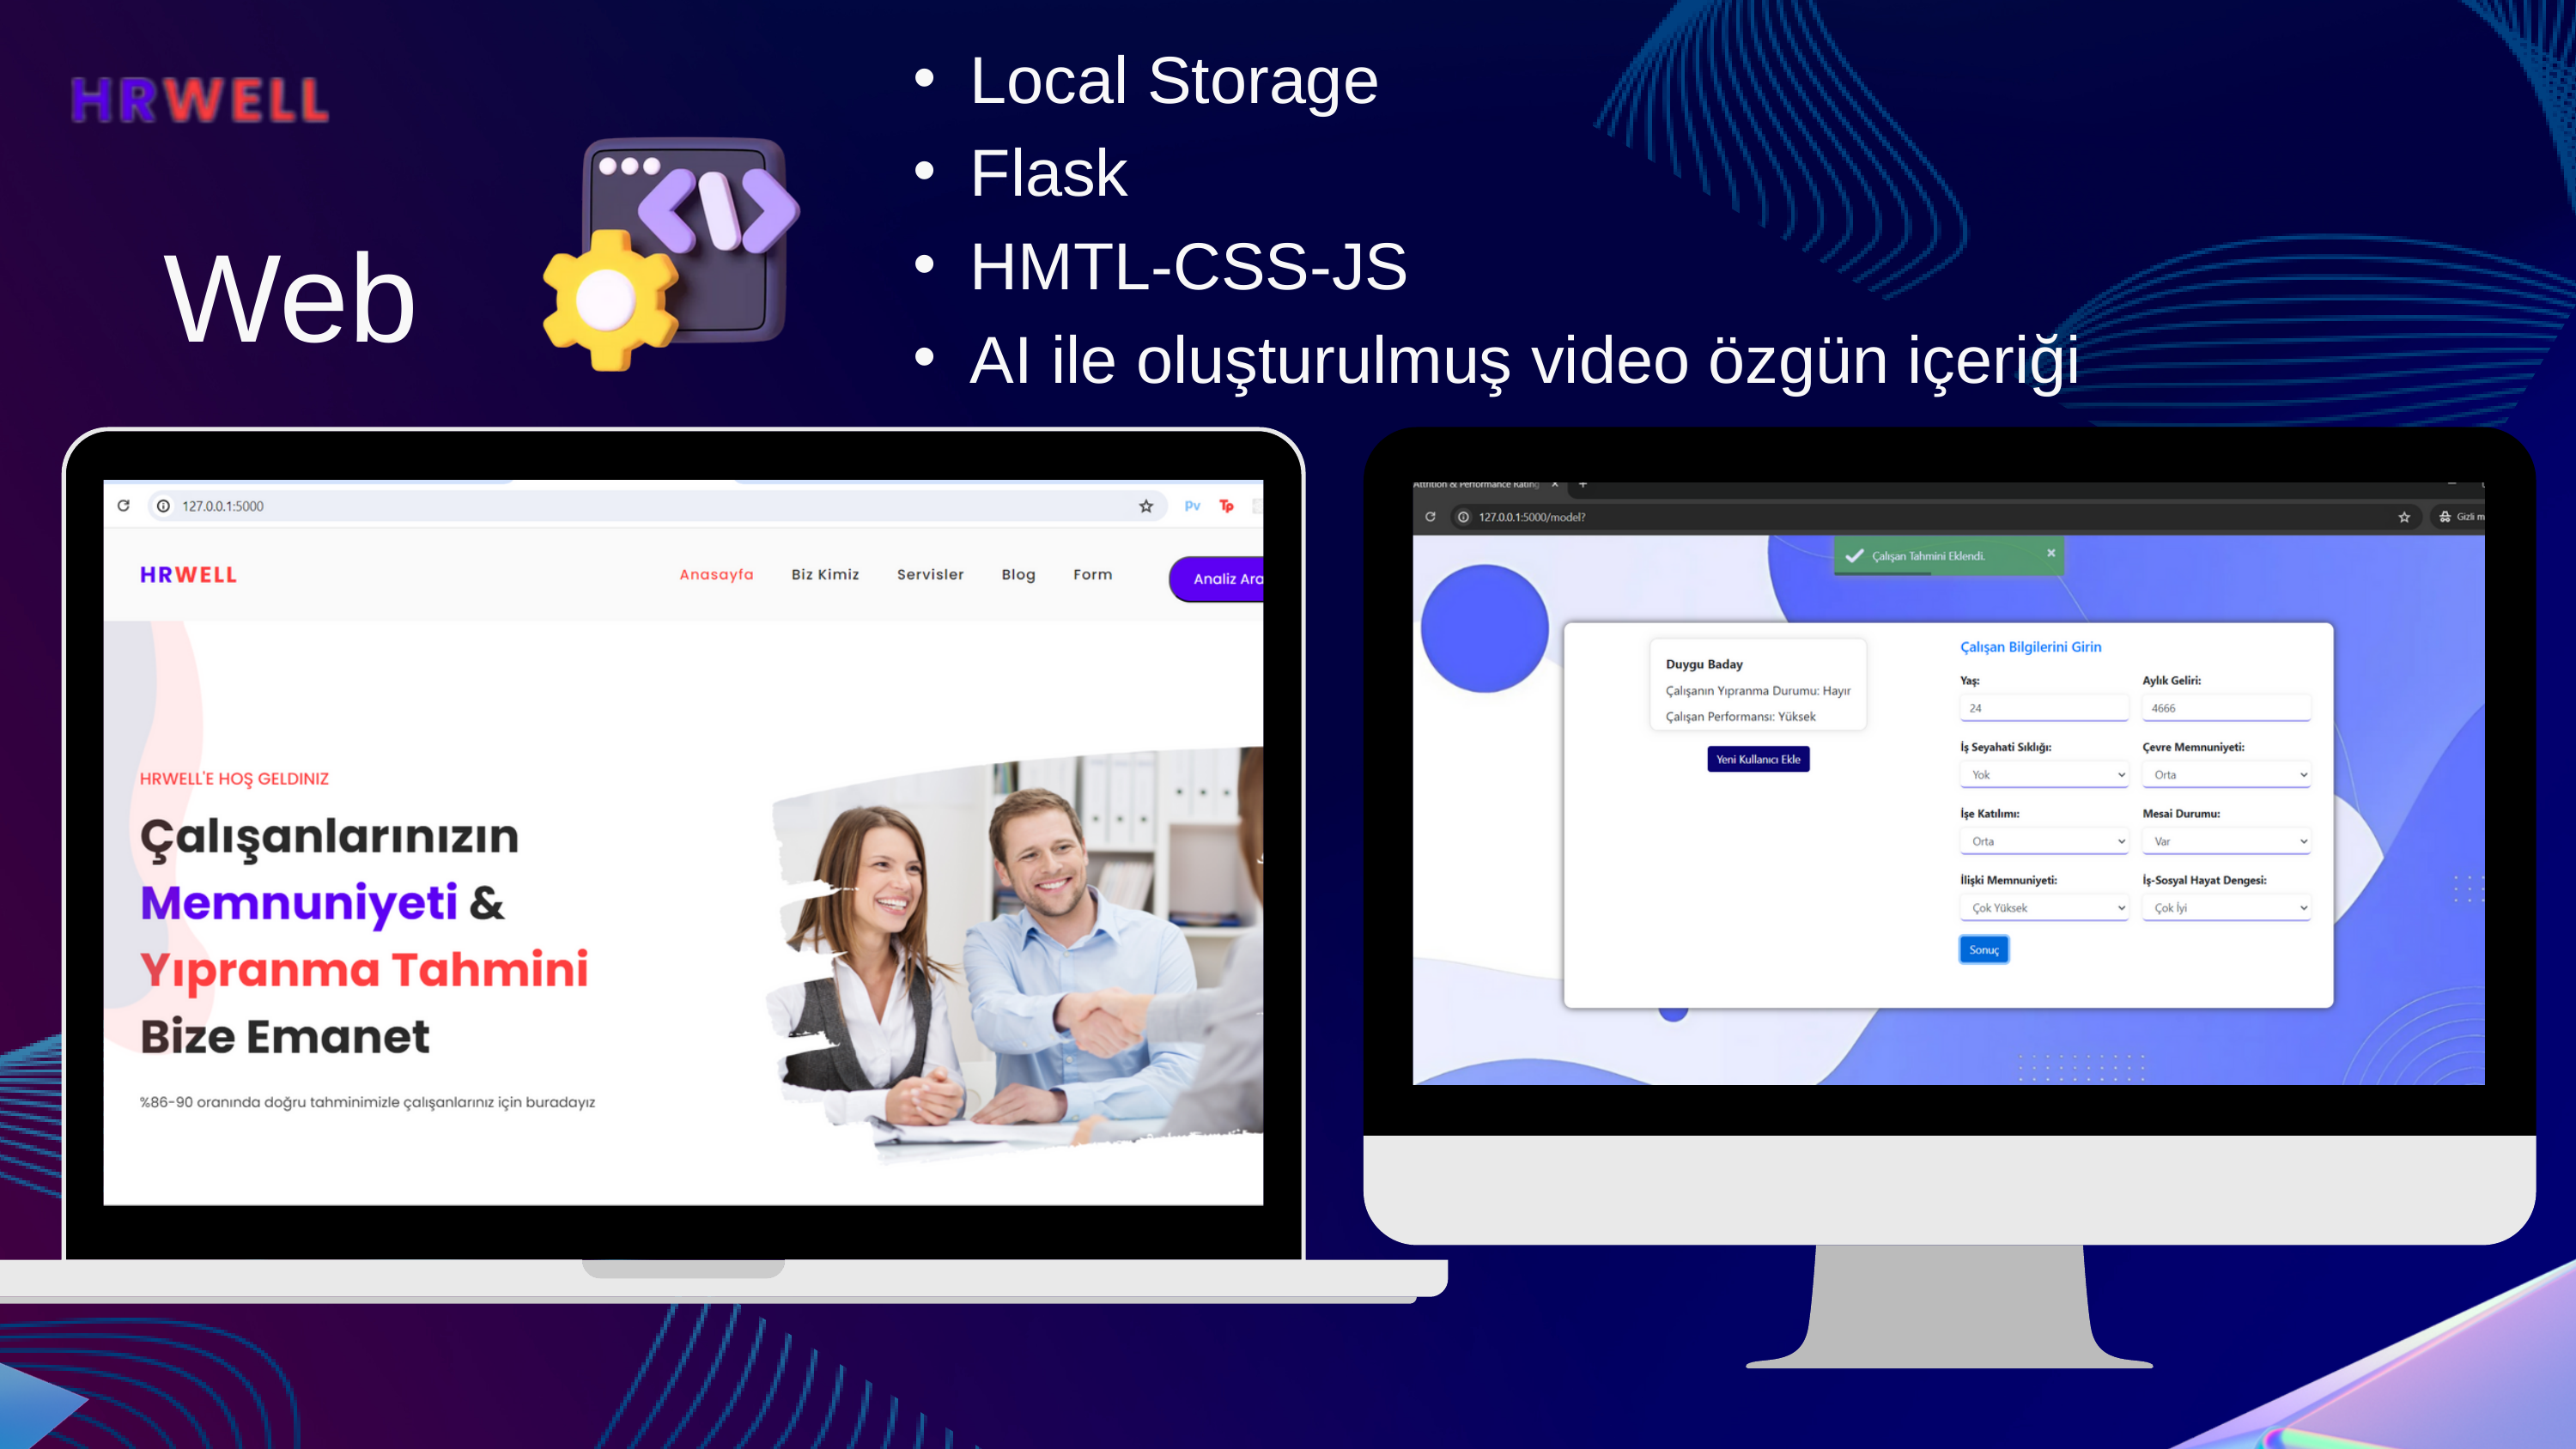

Local Storage
Flask
HMTL-CSS-JS
AI ile oluşturulmuş video özgün içeriği

Web